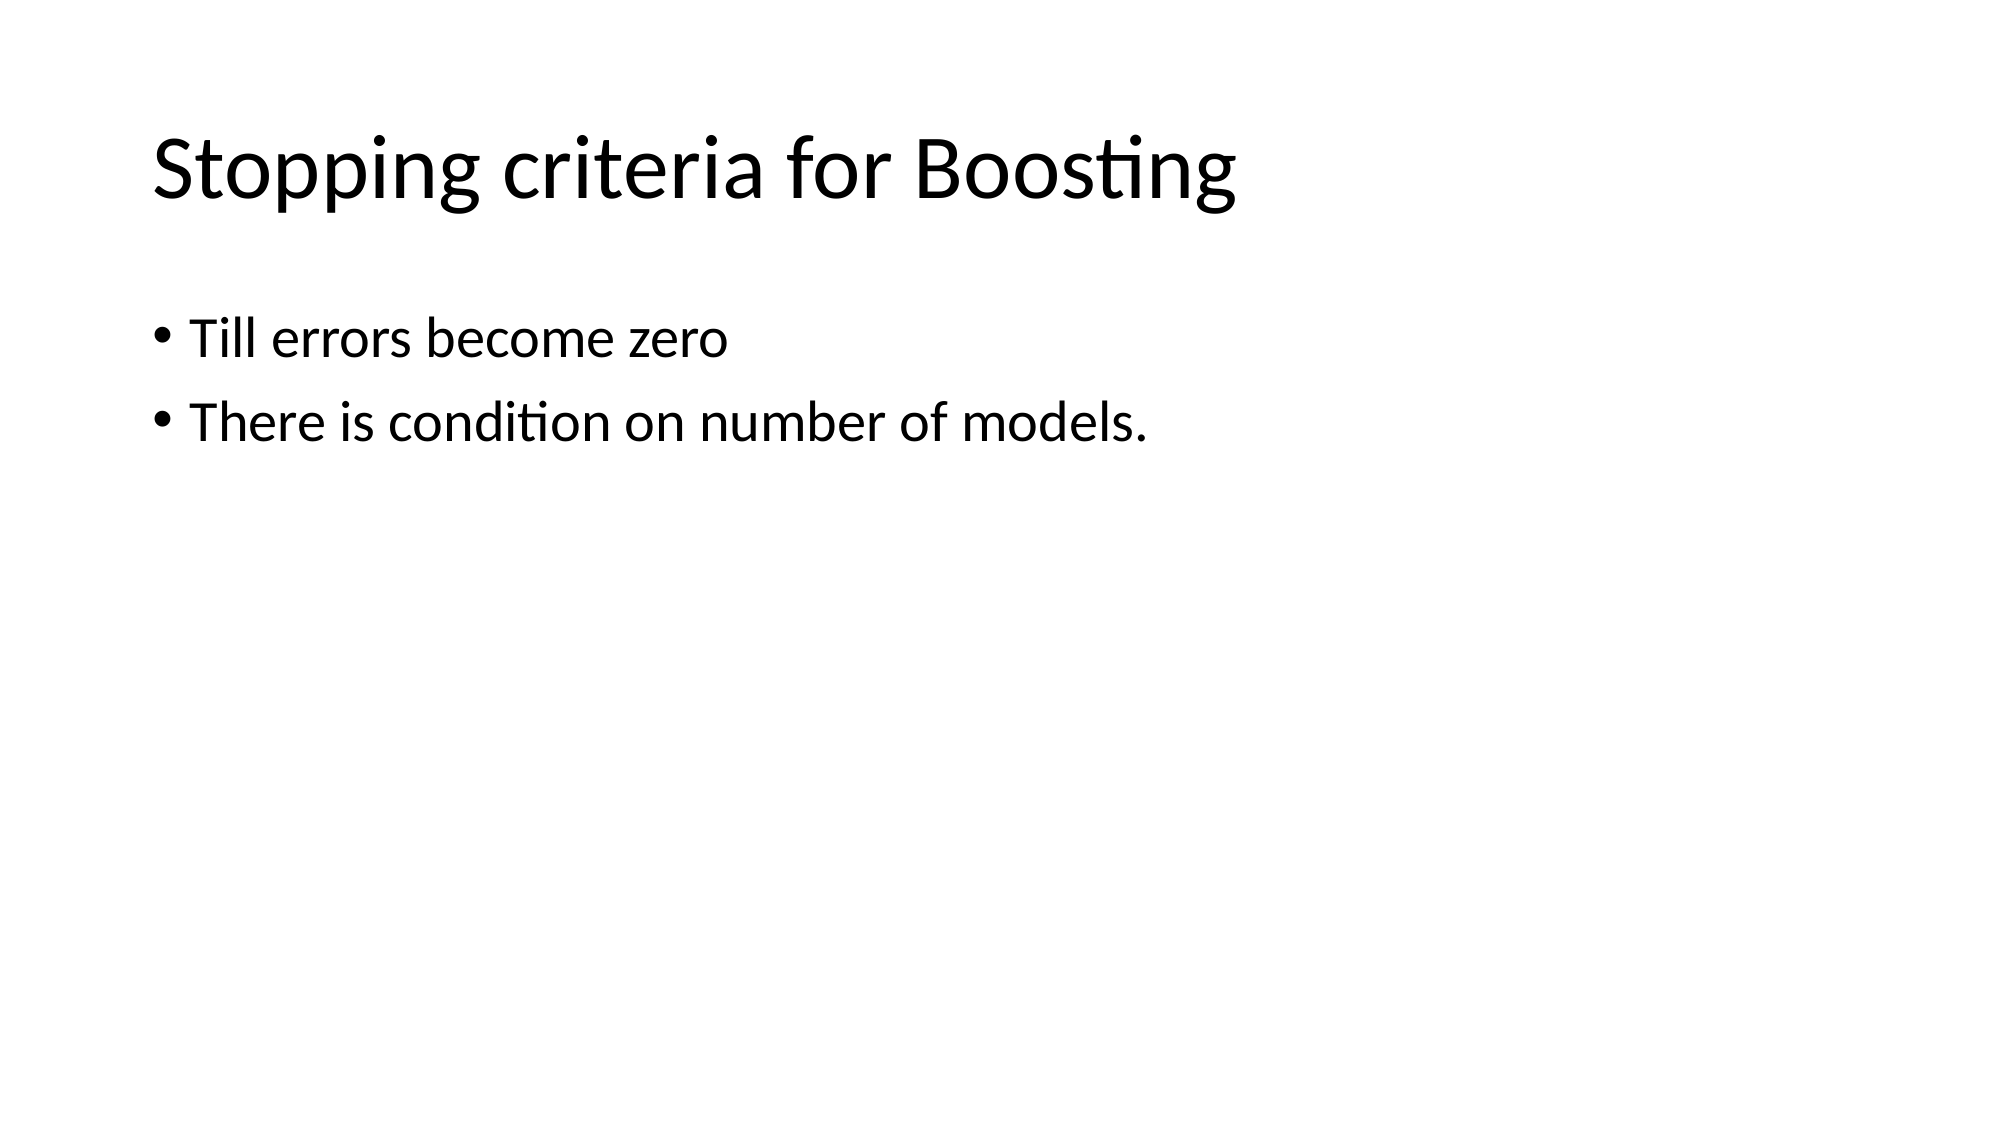

# Stopping criteria for Boosting
Till errors become zero
There is condition on number of models.